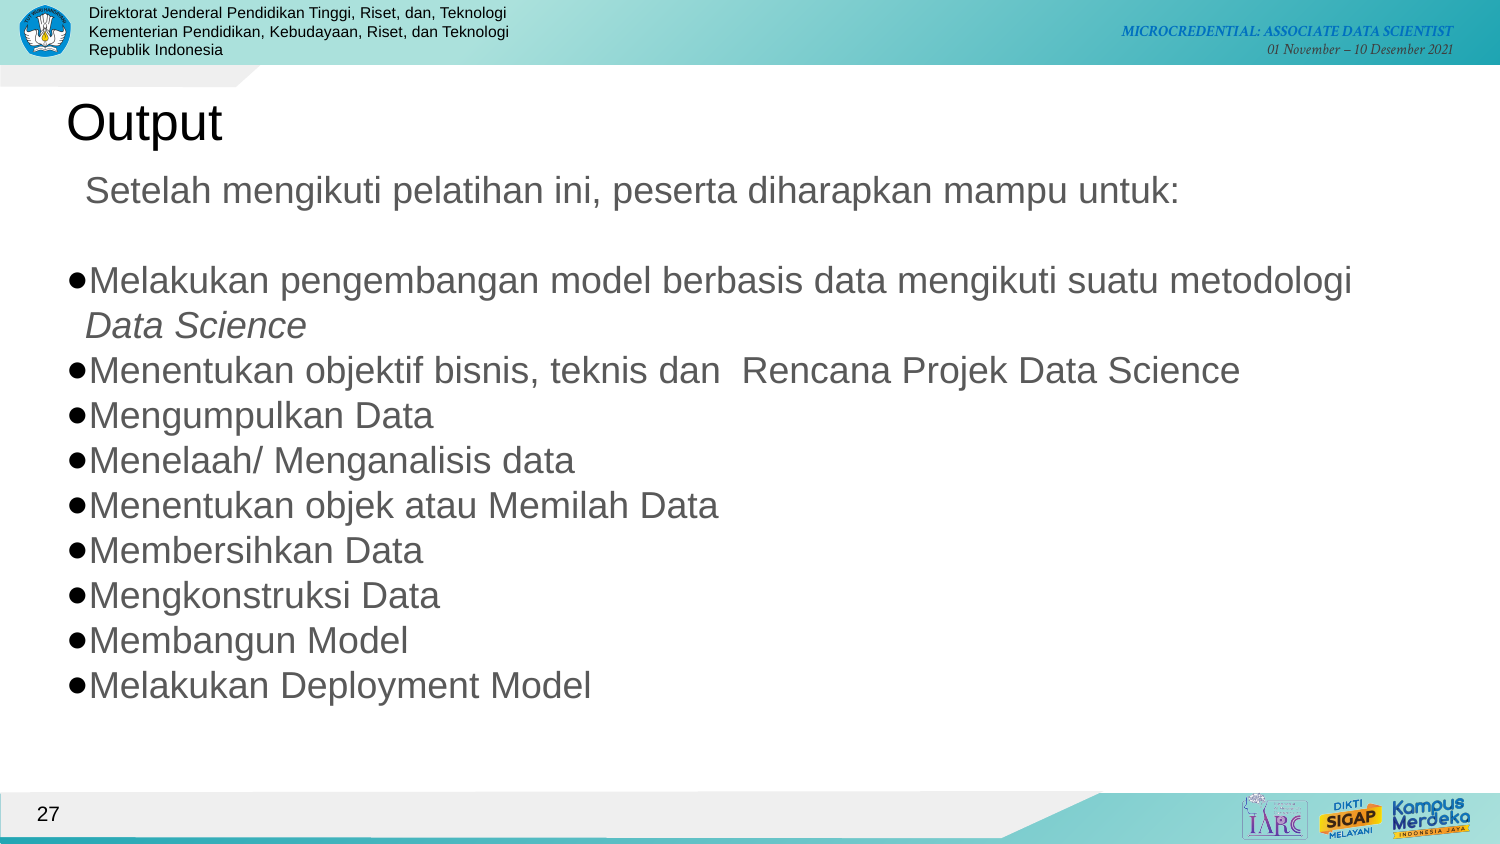

Output
Setelah mengikuti pelatihan ini, peserta diharapkan mampu untuk:

Melakukan pengembangan model berbasis data mengikuti suatu metodologi Data Science
Menentukan objektif bisnis, teknis dan  Rencana Projek Data Science
Mengumpulkan Data
Menelaah/ Menganalisis data
Menentukan objek atau Memilah Data
Membersihkan Data
Mengkonstruksi Data
Membangun Model
Melakukan Deployment Model
27